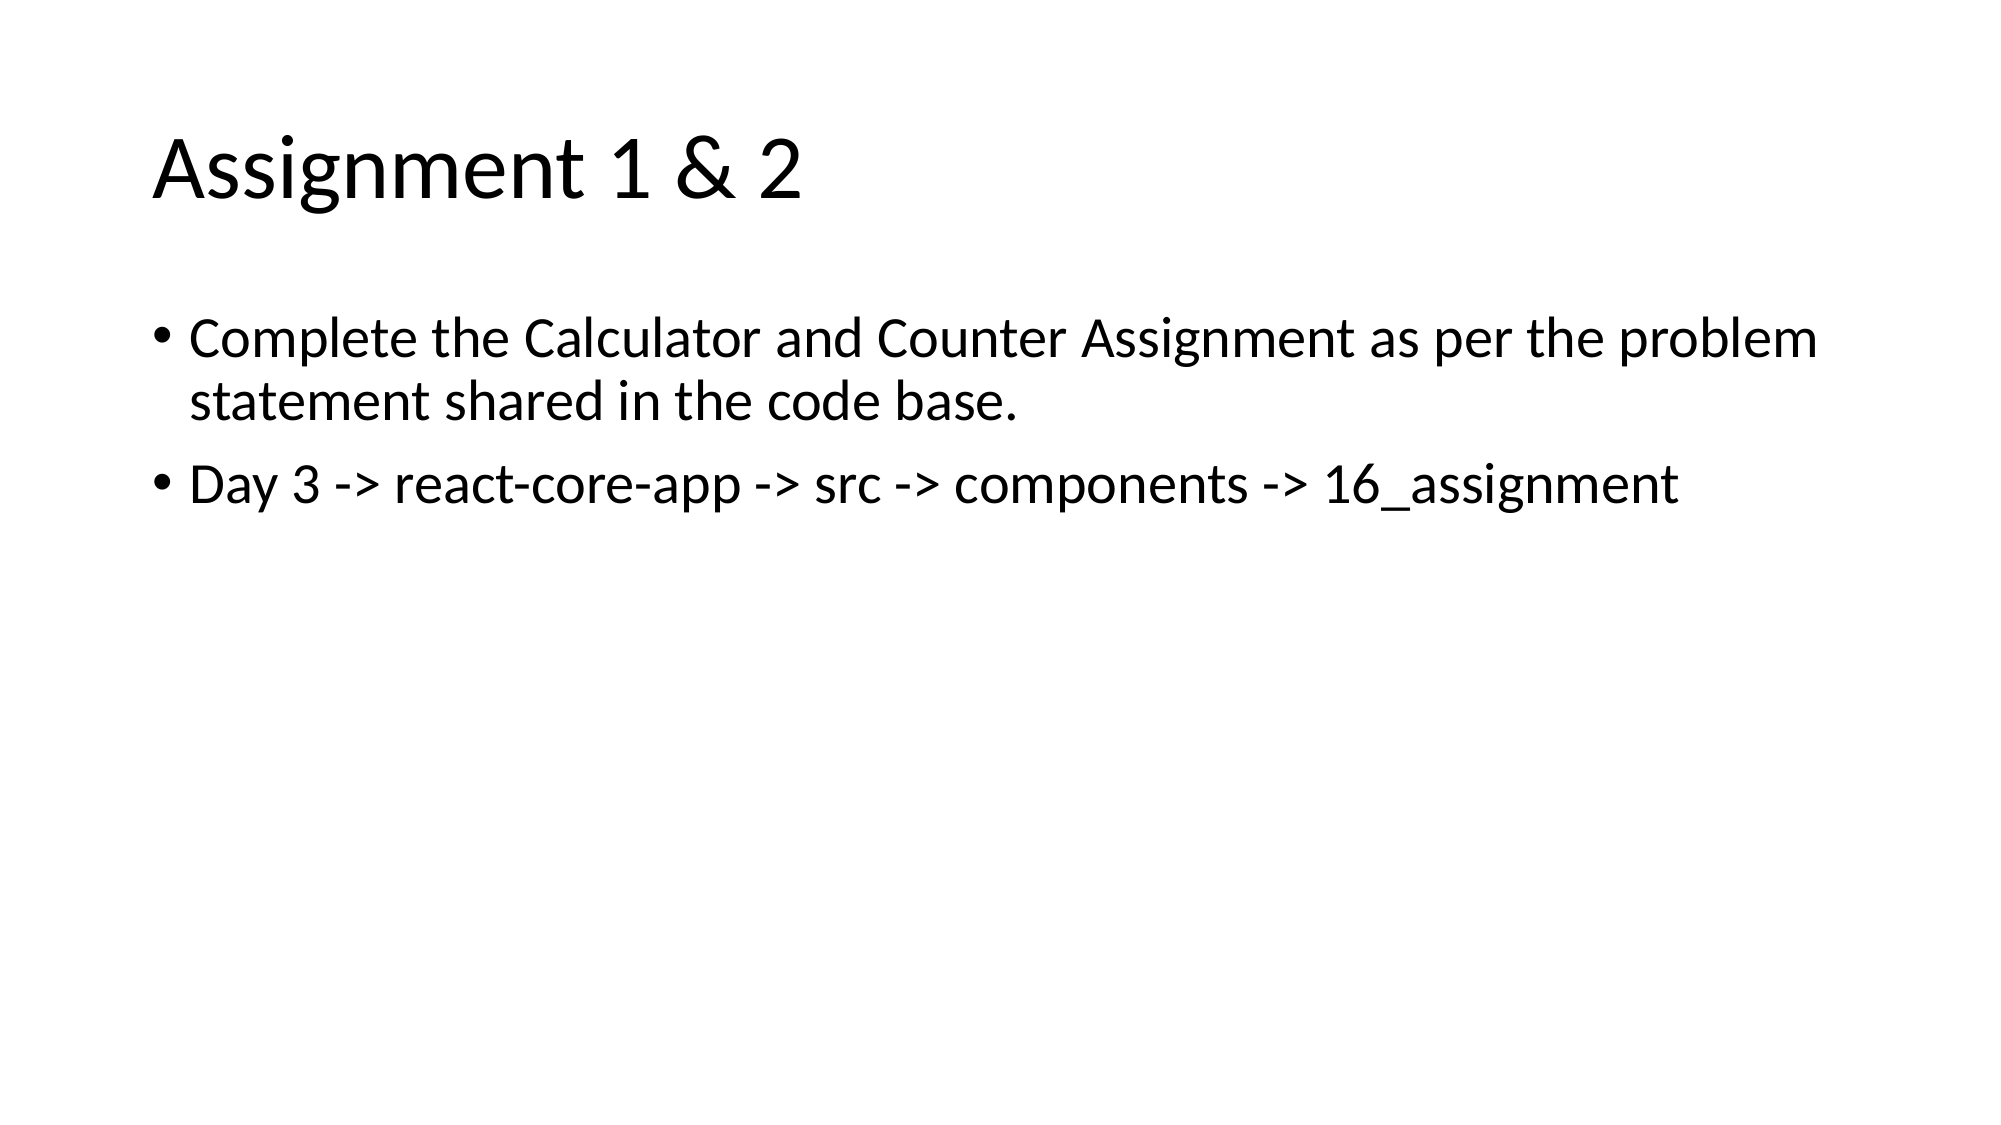

# Assignment 1 & 2
Complete the Calculator and Counter Assignment as per the problem statement shared in the code base.
Day 3 -> react-core-app -> src -> components -> 16_assignment